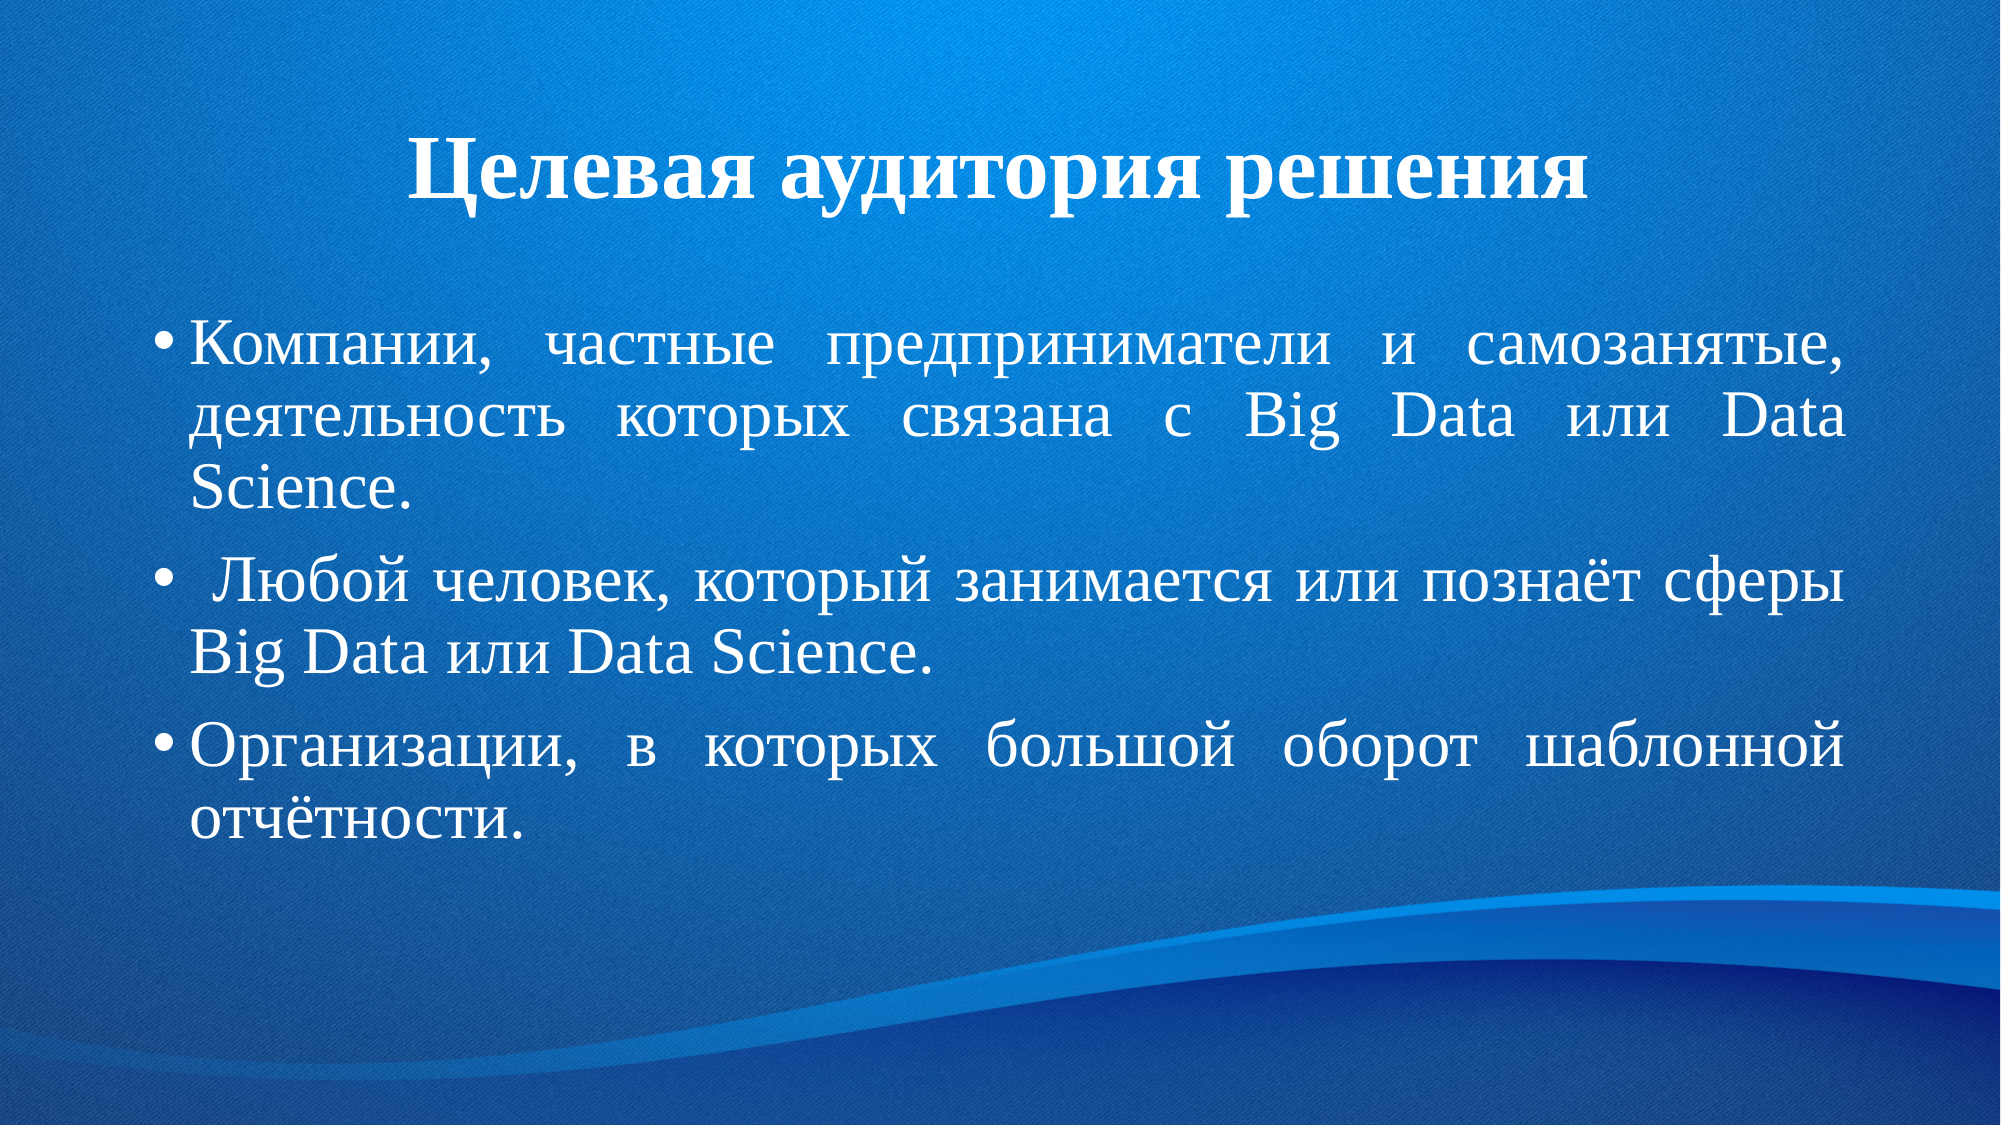

# Целевая аудитория решения
Компании, частные предприниматели и самозанятые, деятельность которых связана с Big Data или Data Science.
 Любой человек, который занимается или познаёт сферы Big Data или Data Science.
Организации, в которых большой оборот шаблонной отчётности.